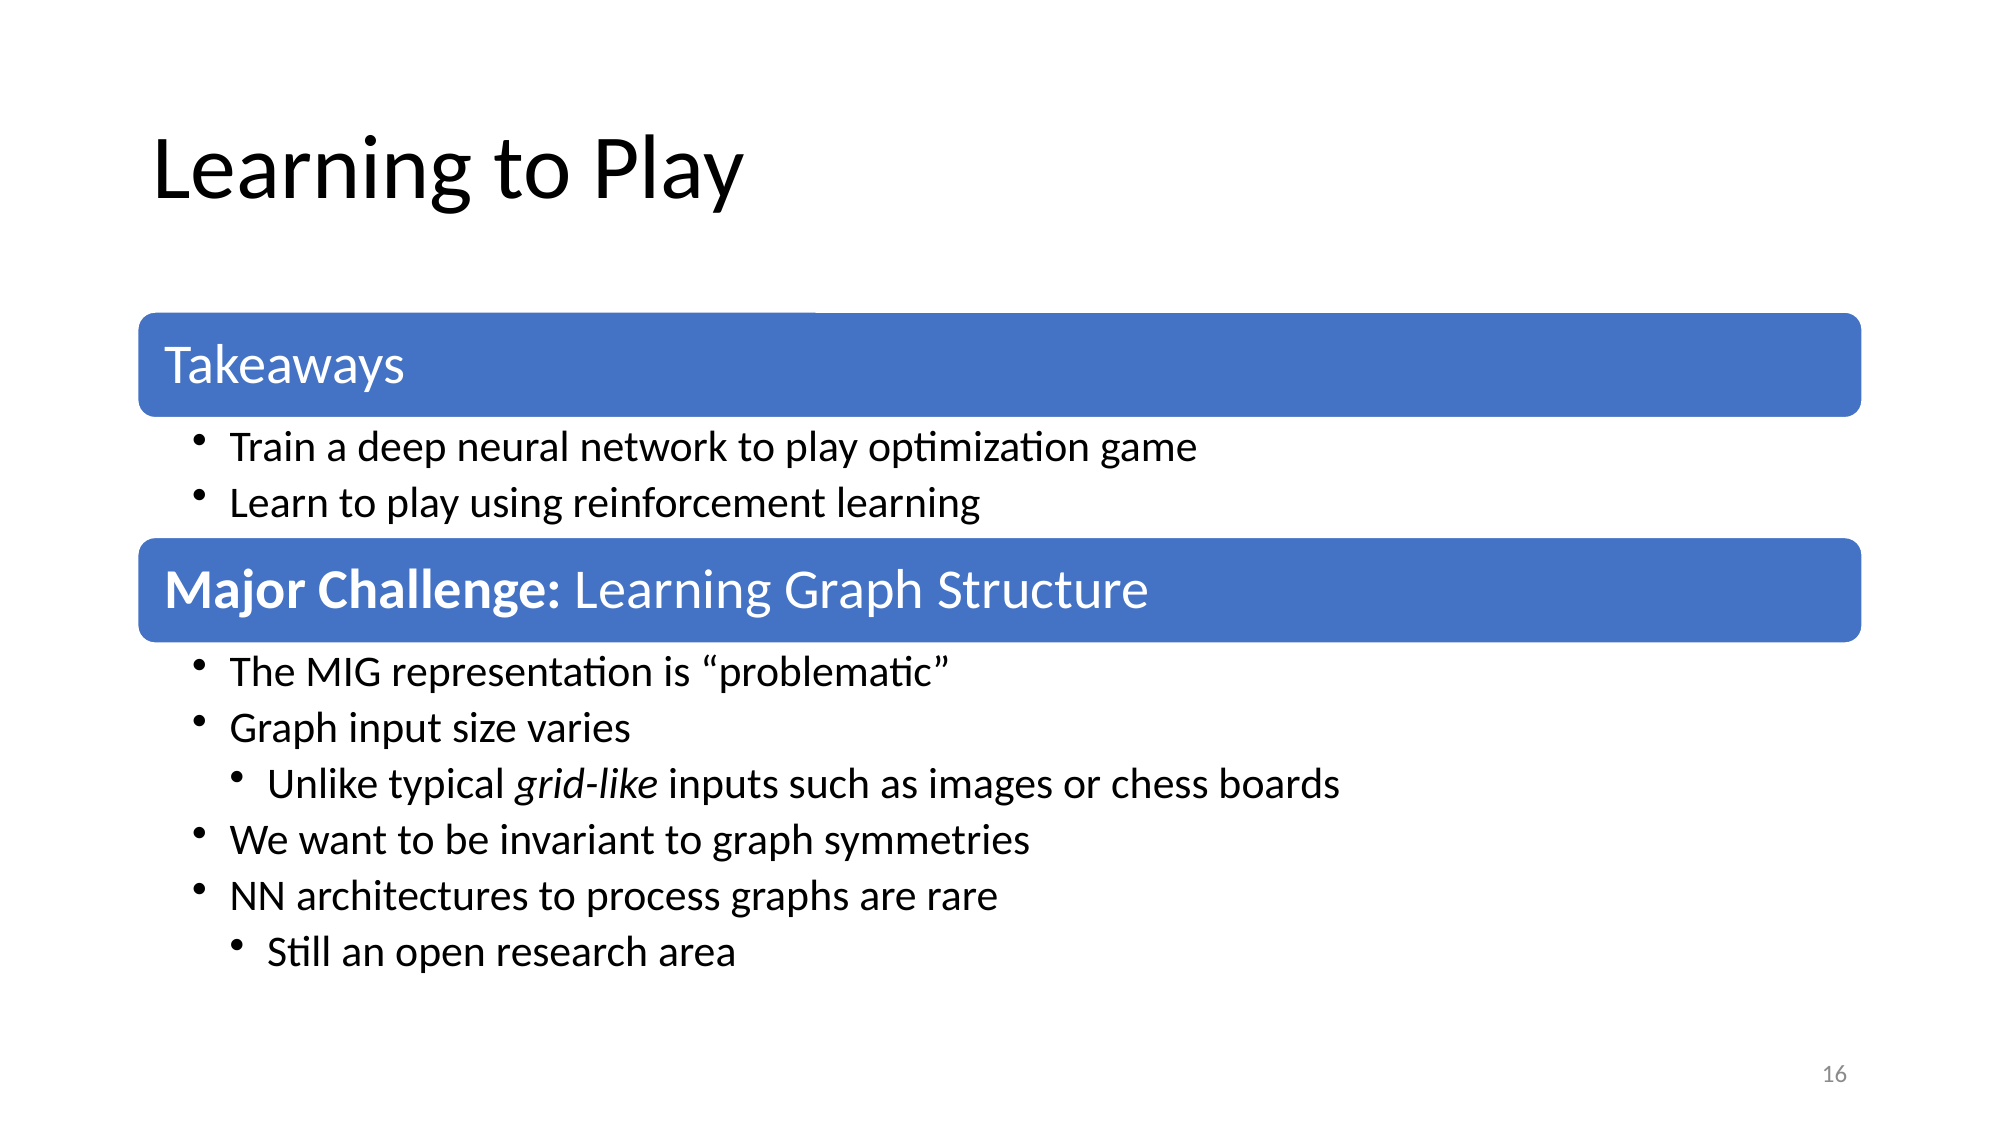

# Learning to Play
Takeaways
Train a deep neural network to play optimization game
Learn to play using reinforcement learning
Major Challenge: Learning Graph Structure
The MIG representation is “problematic”
Graph input size varies
Unlike typical grid-like inputs such as images or chess boards
We want to be invariant to graph symmetries
NN architectures to process graphs are rare
Still an open research area
16